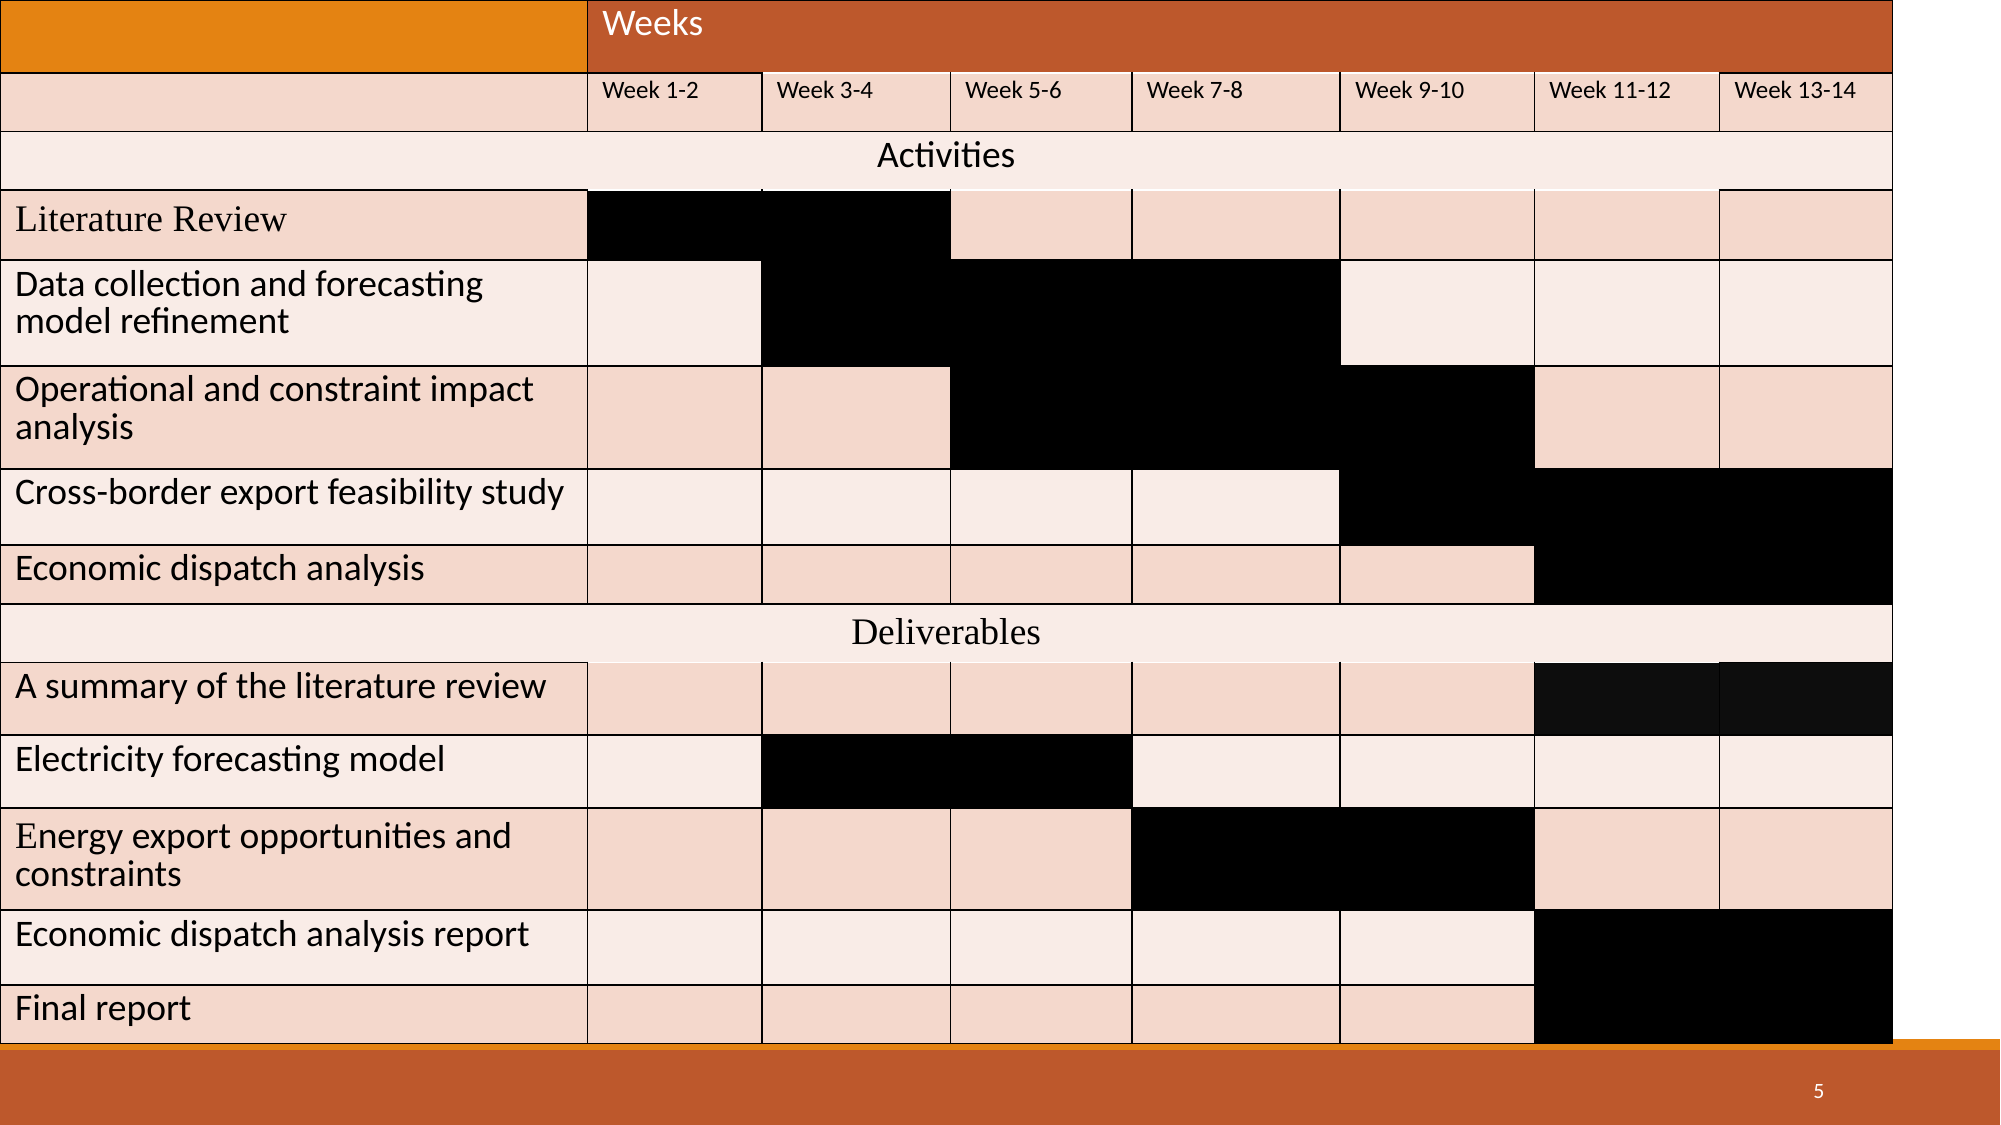

|  | Weeks |  |  |  |  |  |  |
| --- | --- | --- | --- | --- | --- | --- | --- |
|  | Week 1-2 | Week 3-4 | Week 5-6 | Week 7-8 | Week 9-10 | Week 11-12 | Week 13-14 |
| Activities |  |  |  |  |  |  |  |
| Literature Review |  |  |  |  |  |  |  |
| Data collection and forecasting model refinement |  |  |  |  |  |  |  |
| Operational and constraint impact analysis |  |  |  |  |  |  |  |
| Cross-border export feasibility study |  |  |  |  |  |  |  |
| Economic dispatch analysis |  |  |  |  |  |  |  |
| Deliverables |  |  |  |  |  |  |  |
| A summary of the literature review |  |  |  |  |  |  |  |
| Electricity forecasting model |  |  |  |  |  |  |  |
| Energy export opportunities and constraints |  |  |  |  |  |  |  |
| Economic dispatch analysis report |  |  |  |  |  |  |  |
| Final report |  |  |  |  |  |  |  |
5